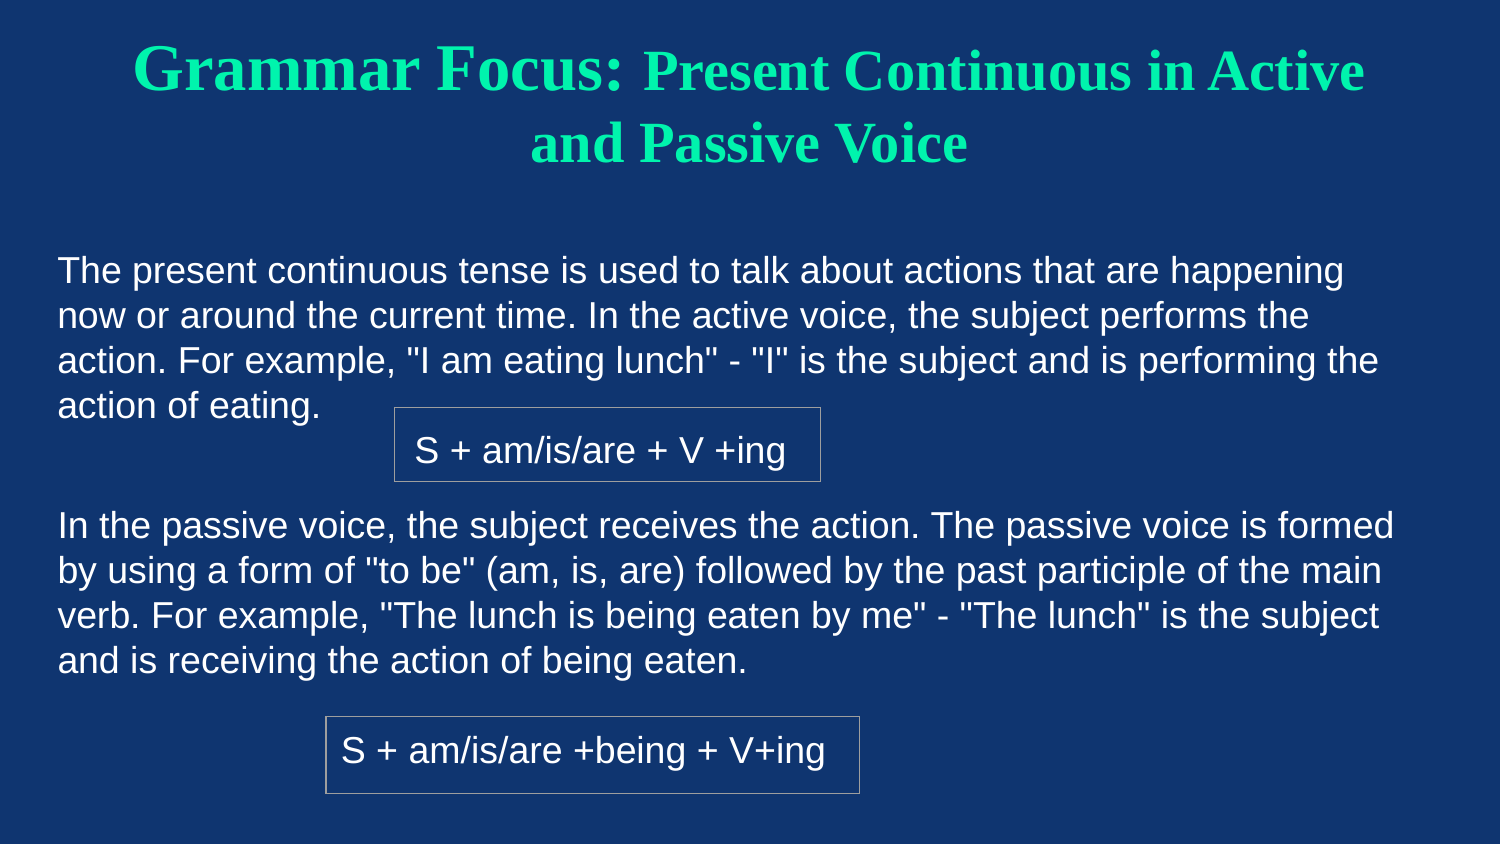

# Grammar Focus: Present Continuous in Active and Passive Voice
The present continuous tense is used to talk about actions that are happening now or around the current time. In the active voice, the subject performs the action. For example, "I am eating lunch" - "I" is the subject and is performing the action of eating.
                                  S + am/is/are + V +ing
|  |
| --- |
In the passive voice, the subject receives the action. The passive voice is formed by using a form of "to be" (am, is, are) followed by the past participle of the main verb. For example, "The lunch is being eaten by me" - "The lunch" is the subject and is receiving the action of being eaten.

                           S + am/is/are +being + V+ing
|  |
| --- |